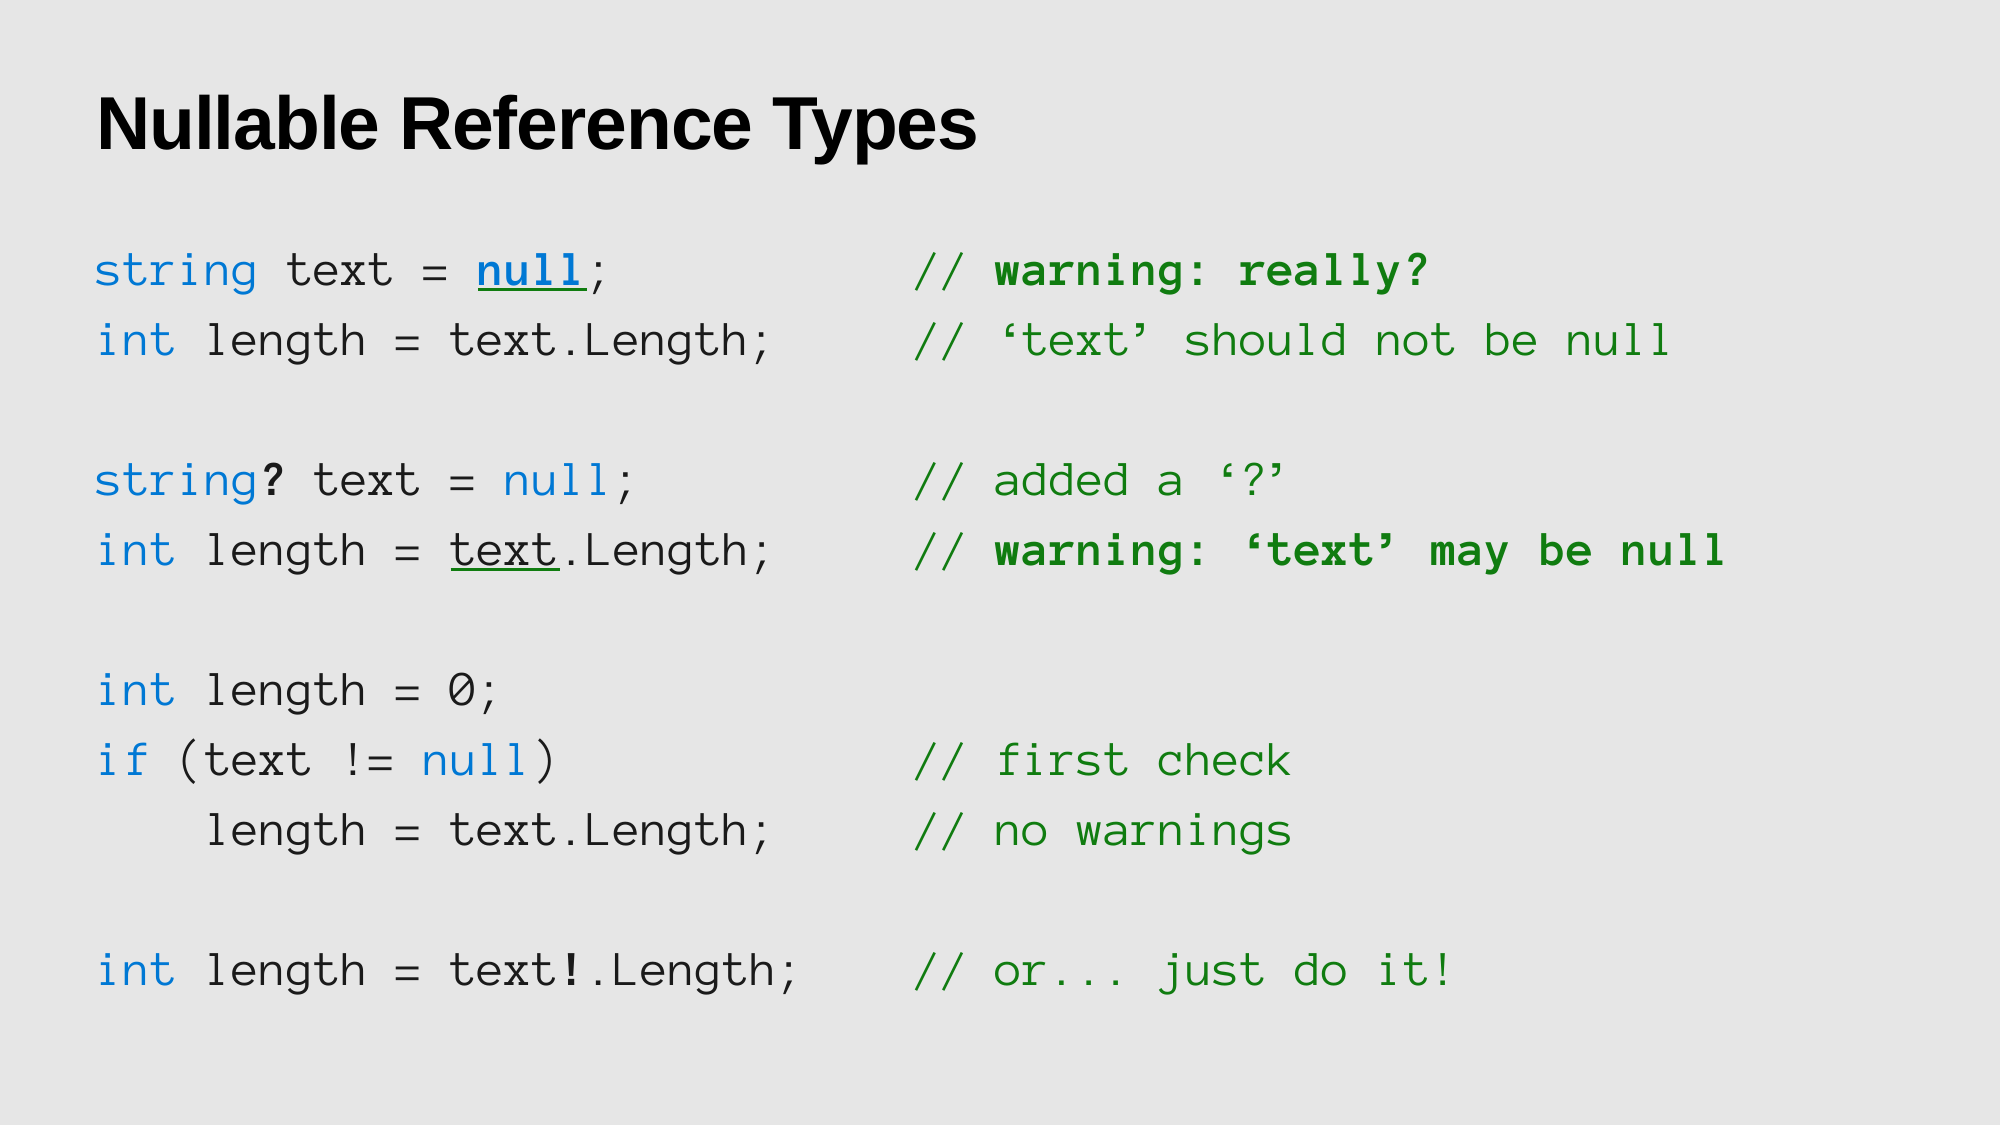

# Nullable Reference Types
string text = null;           // warning: really?
int length = text.Length;     // ‘text’ should not be null

string? text = null;          // added a ‘?’
int length = text.Length;     // warning: ‘text’ may be null

int length = 0;
if (text != null)             // first check
    length = text.Length;     // no warnings

int length = text!.Length;    // or... just do it!